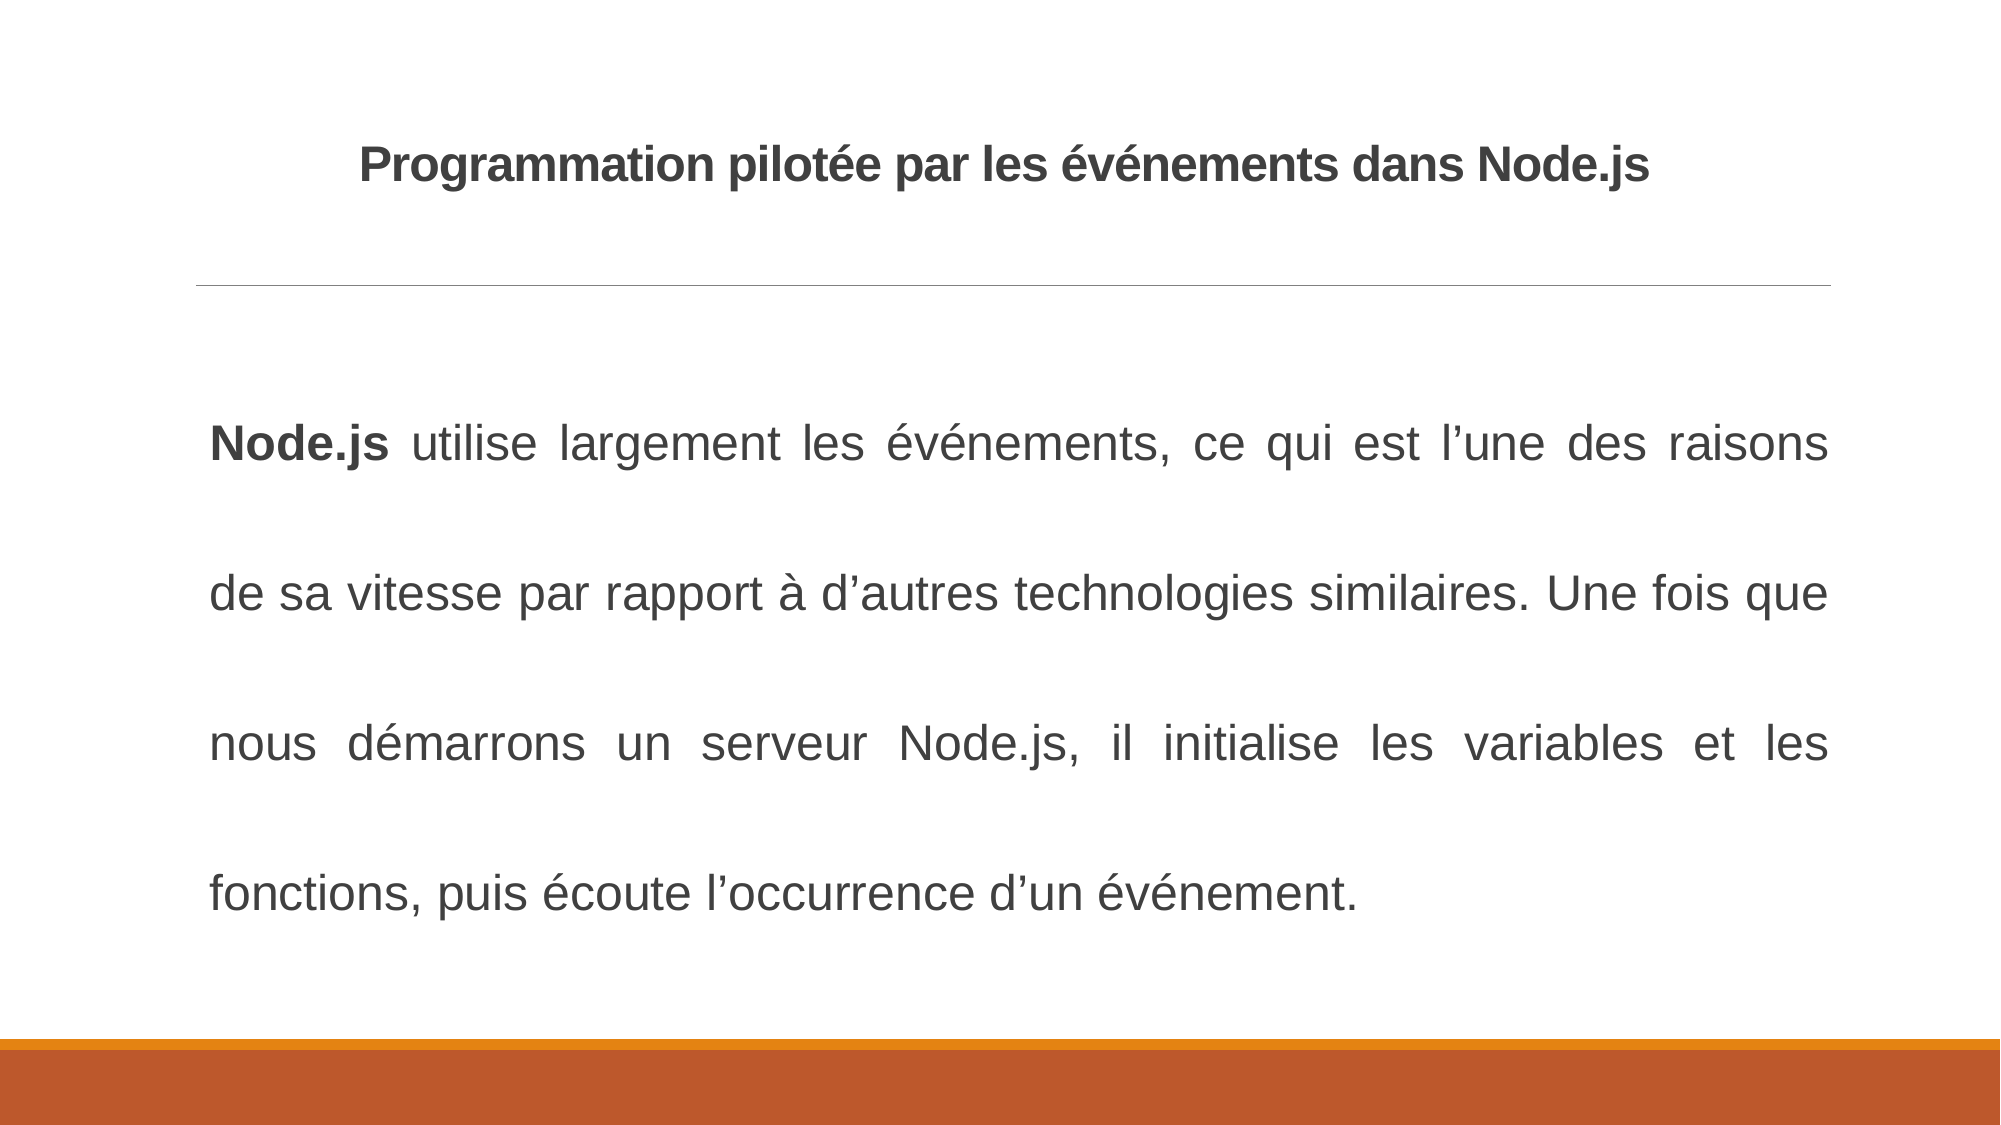

# Programmation pilotée par les événements dans Node.js
Node.js utilise largement les événements, ce qui est l’une des raisons de sa vitesse par rapport à d’autres technologies similaires. Une fois que nous démarrons un serveur Node.js, il initialise les variables et les fonctions, puis écoute l’occurrence d’un événement.